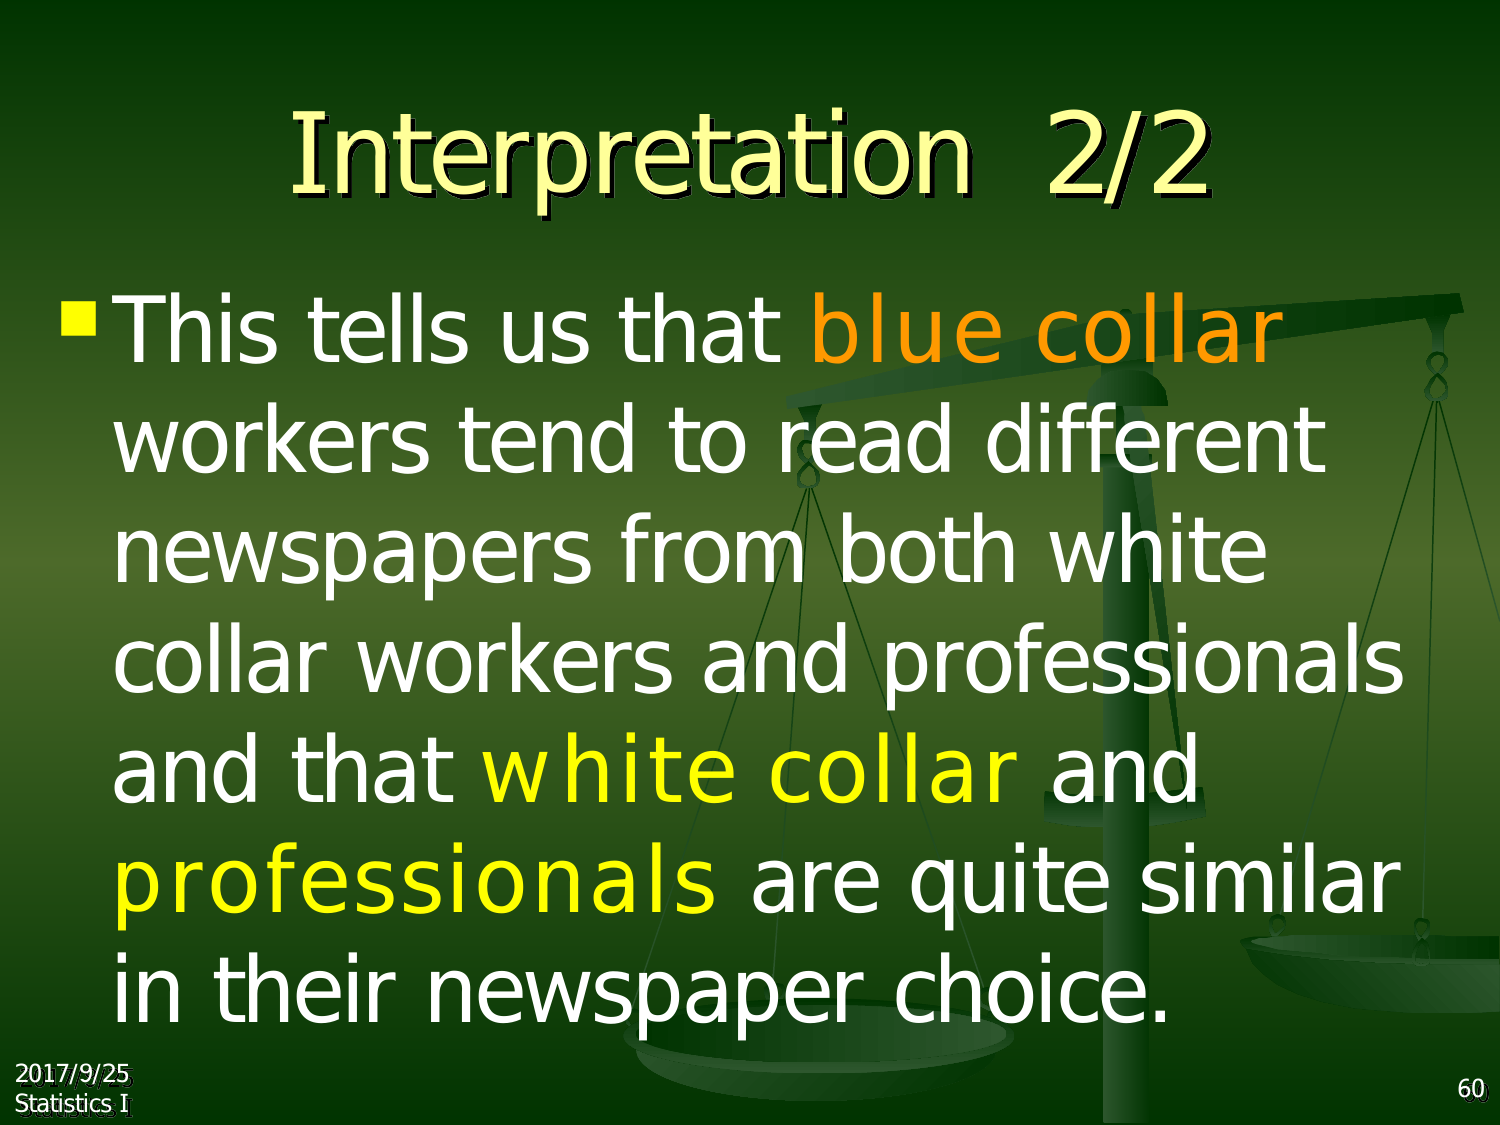

# Interpretation  2/2
This tells us that blue collar workers tend to read different newspapers from both white collar workers and professionals and that white collar and professionals are quite similar in their newspaper choice.
2017/9/25
Statistics I
60